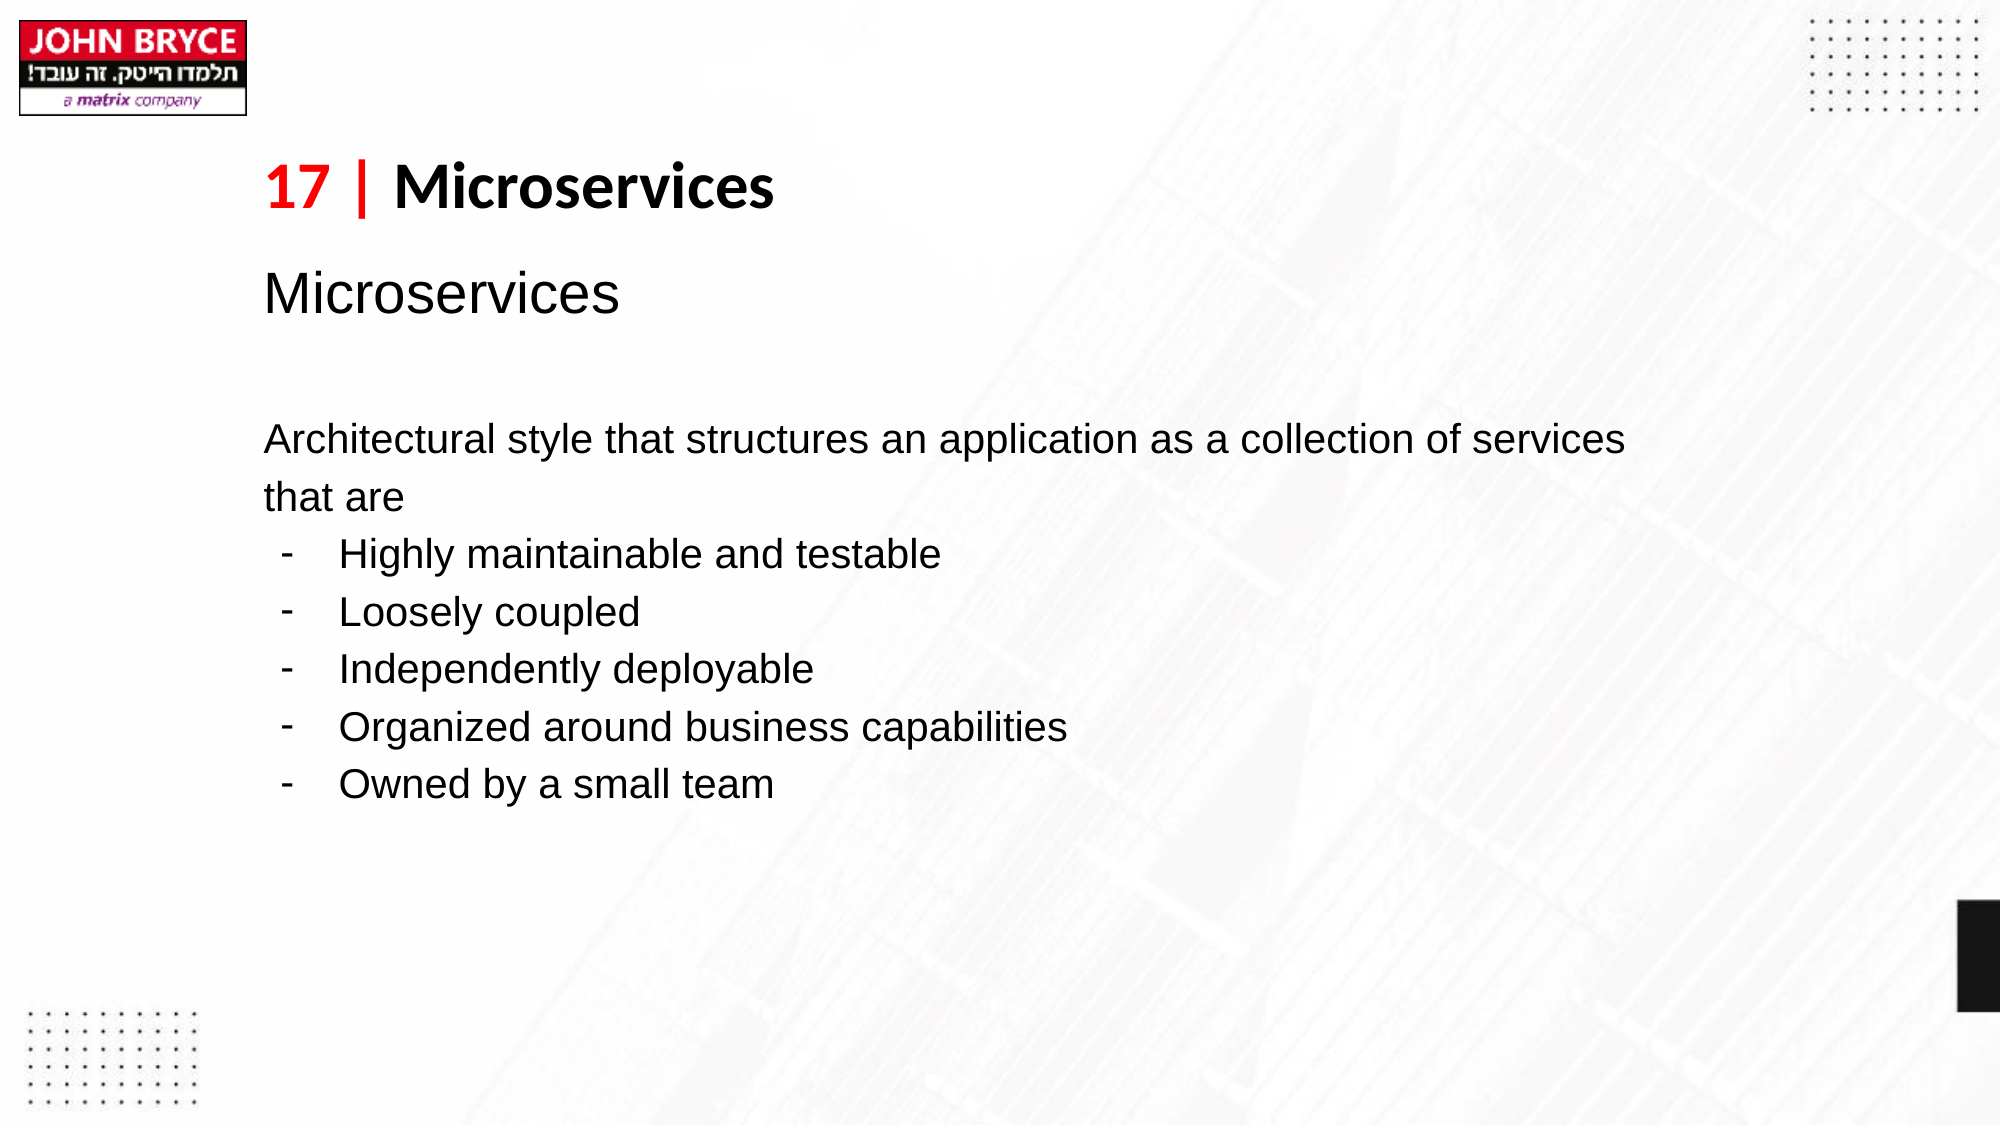

17 | Microservices

# Microservices
Architectural style that structures an application as a collection of services that are
Highly maintainable and testable
Loosely coupled
Independently deployable
Organized around business capabilities
Owned by a small team